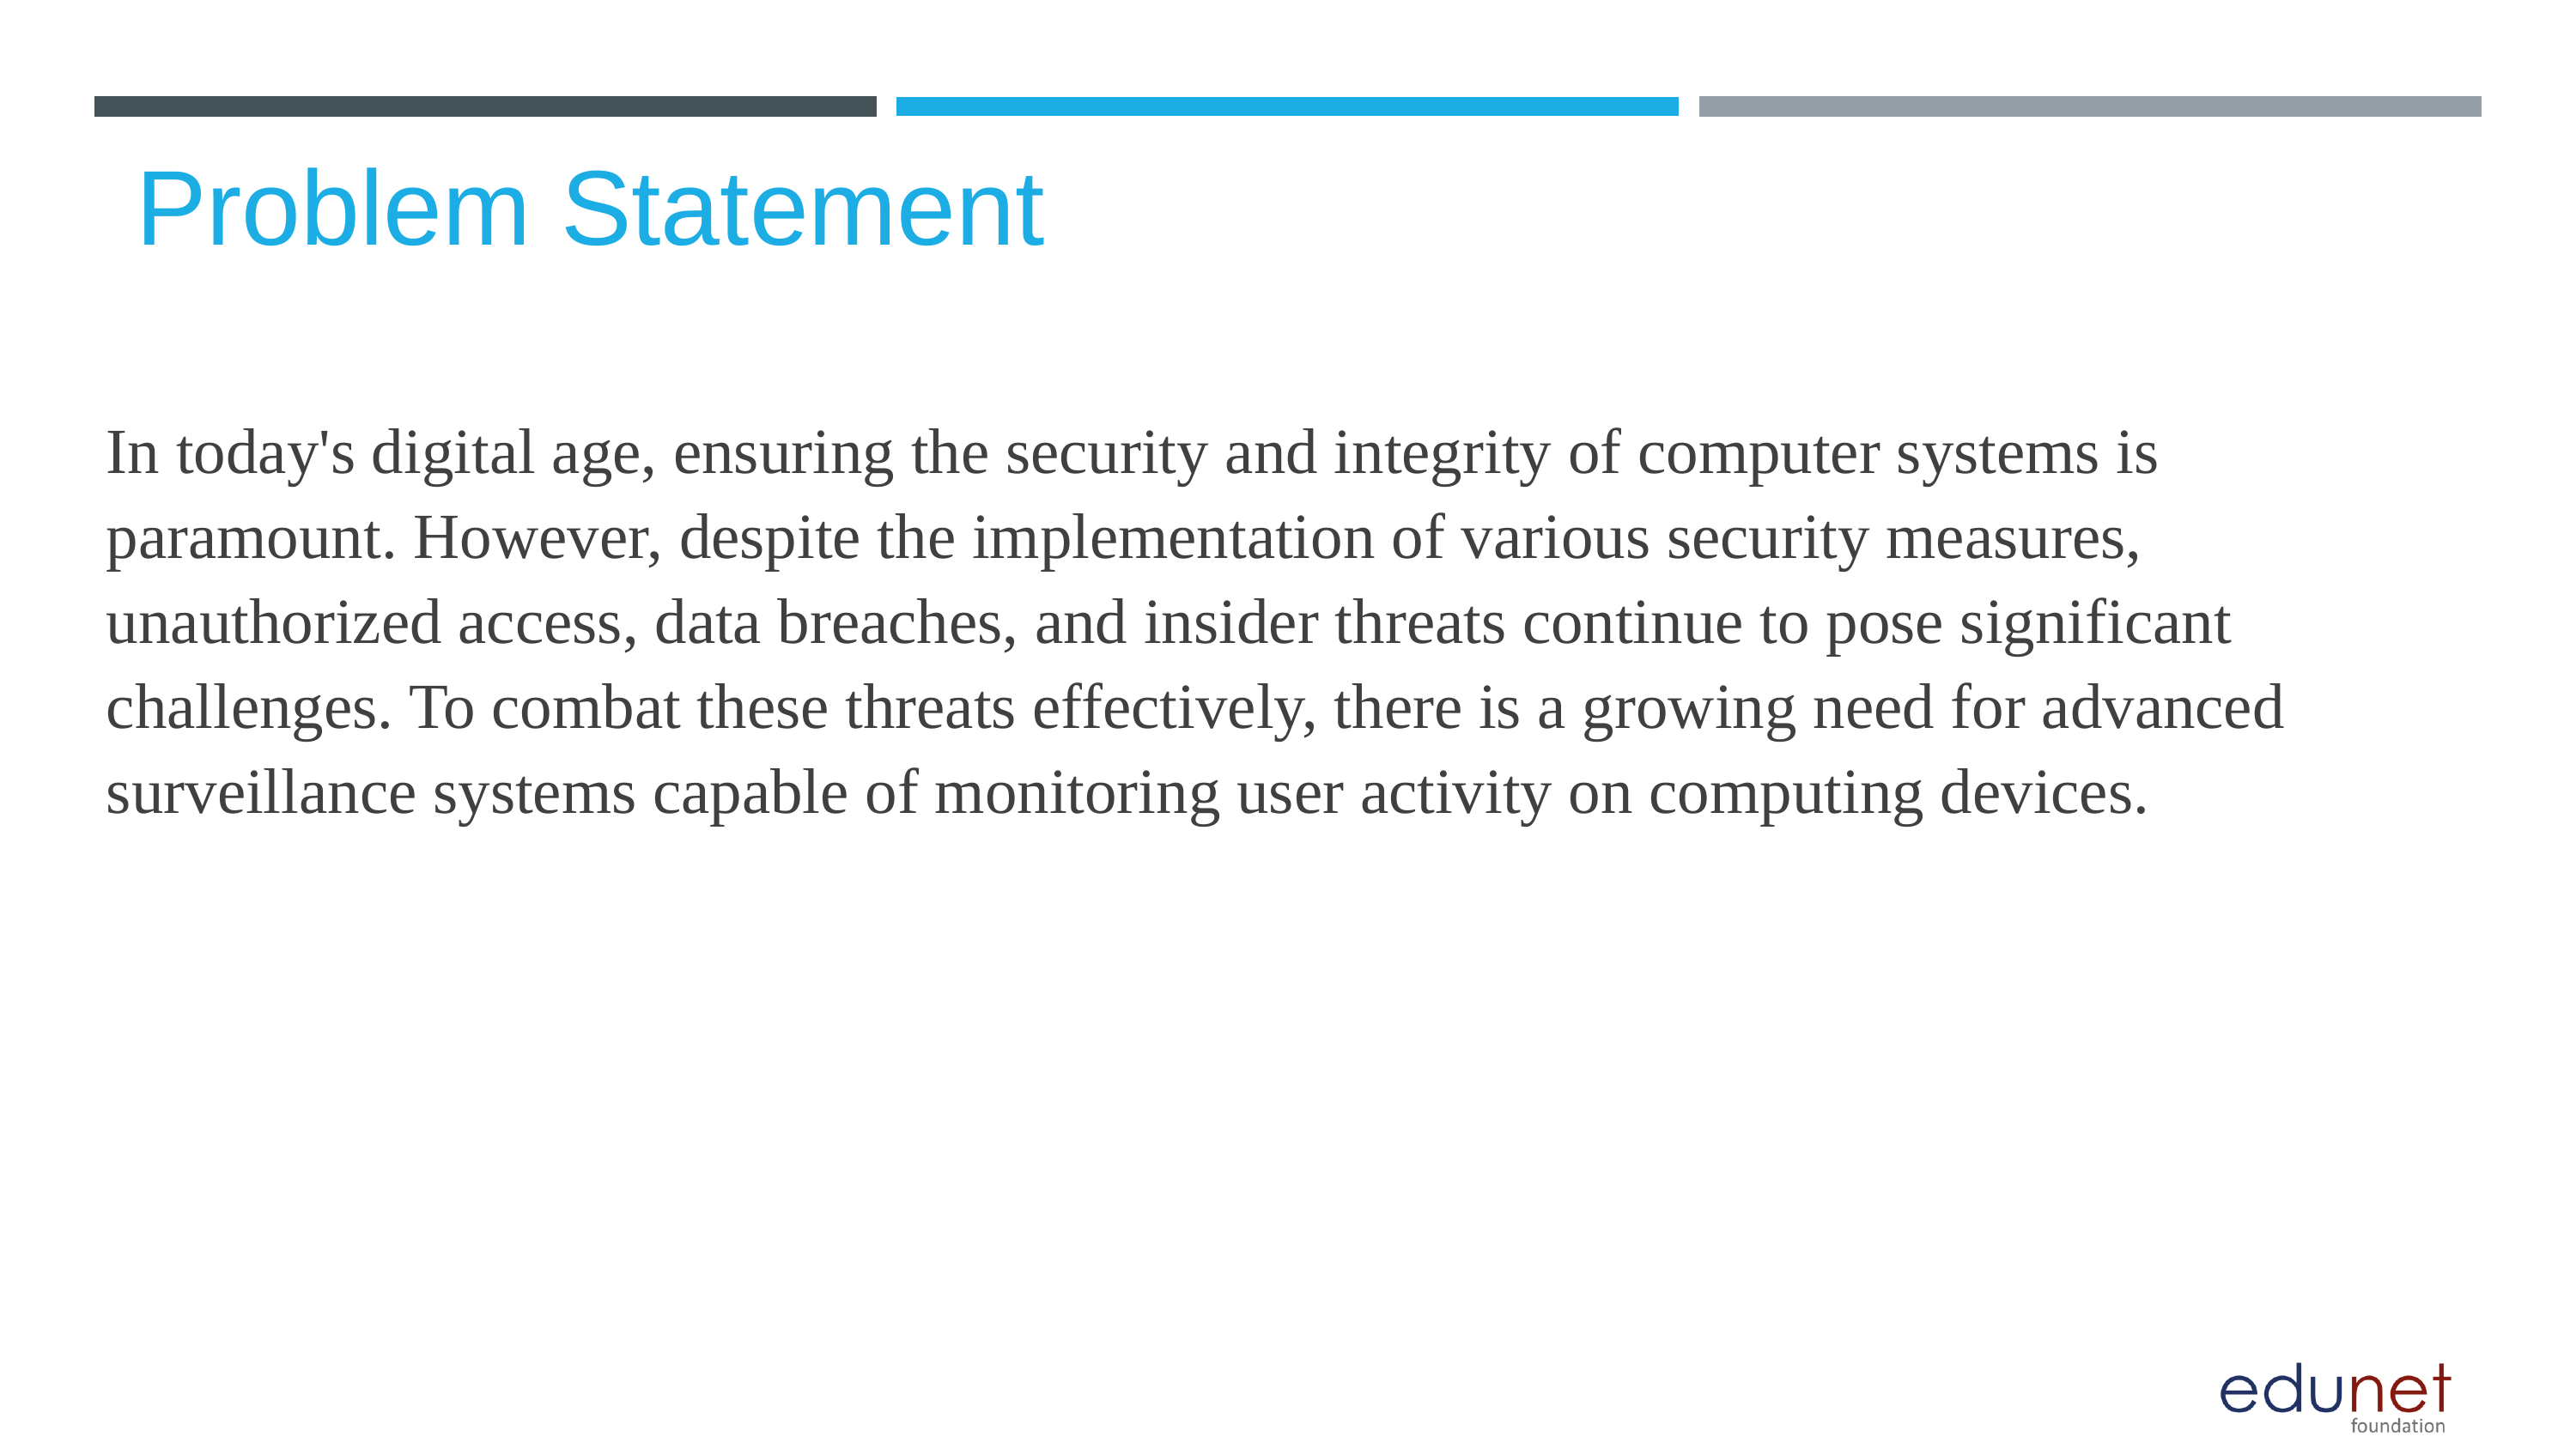

Problem Statement

In today's digital age, ensuring the security and integrity of computer systems is paramount. However, despite the implementation of various security measures, unauthorized access, data breaches, and insider threats continue to pose significant challenges. To combat these threats effectively, there is a growing need for advanced surveillance systems capable of monitoring user activity on computing devices.